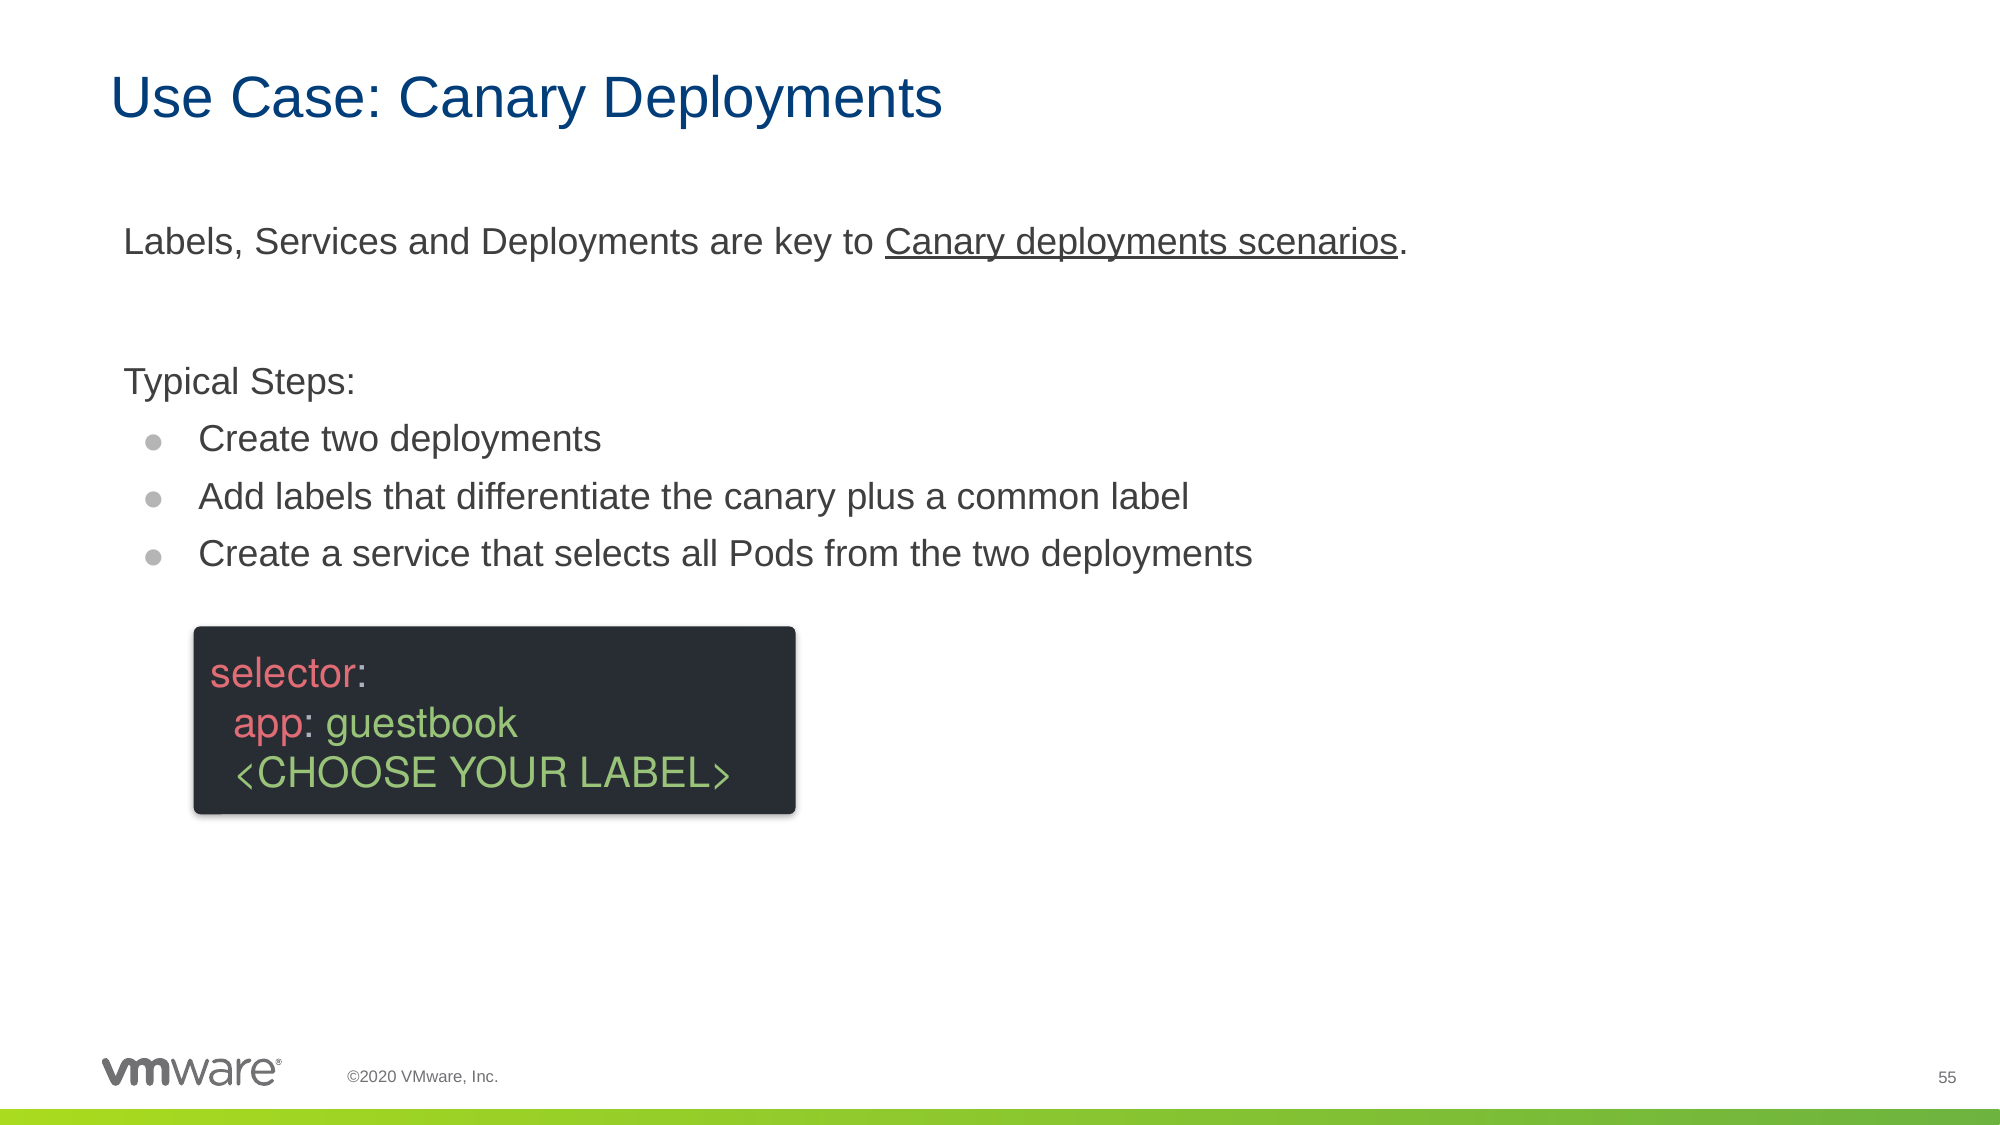

# Use Case: Canary Deployments
Labels, Services and Deployments are key to Canary deployments scenarios.

Typical Steps:
Create two deployments
Add labels that differentiate the canary plus a common label
Create a service that selects all Pods from the two deployments
selector:
  app: guestbook
  <CHOOSE YOUR LABEL>